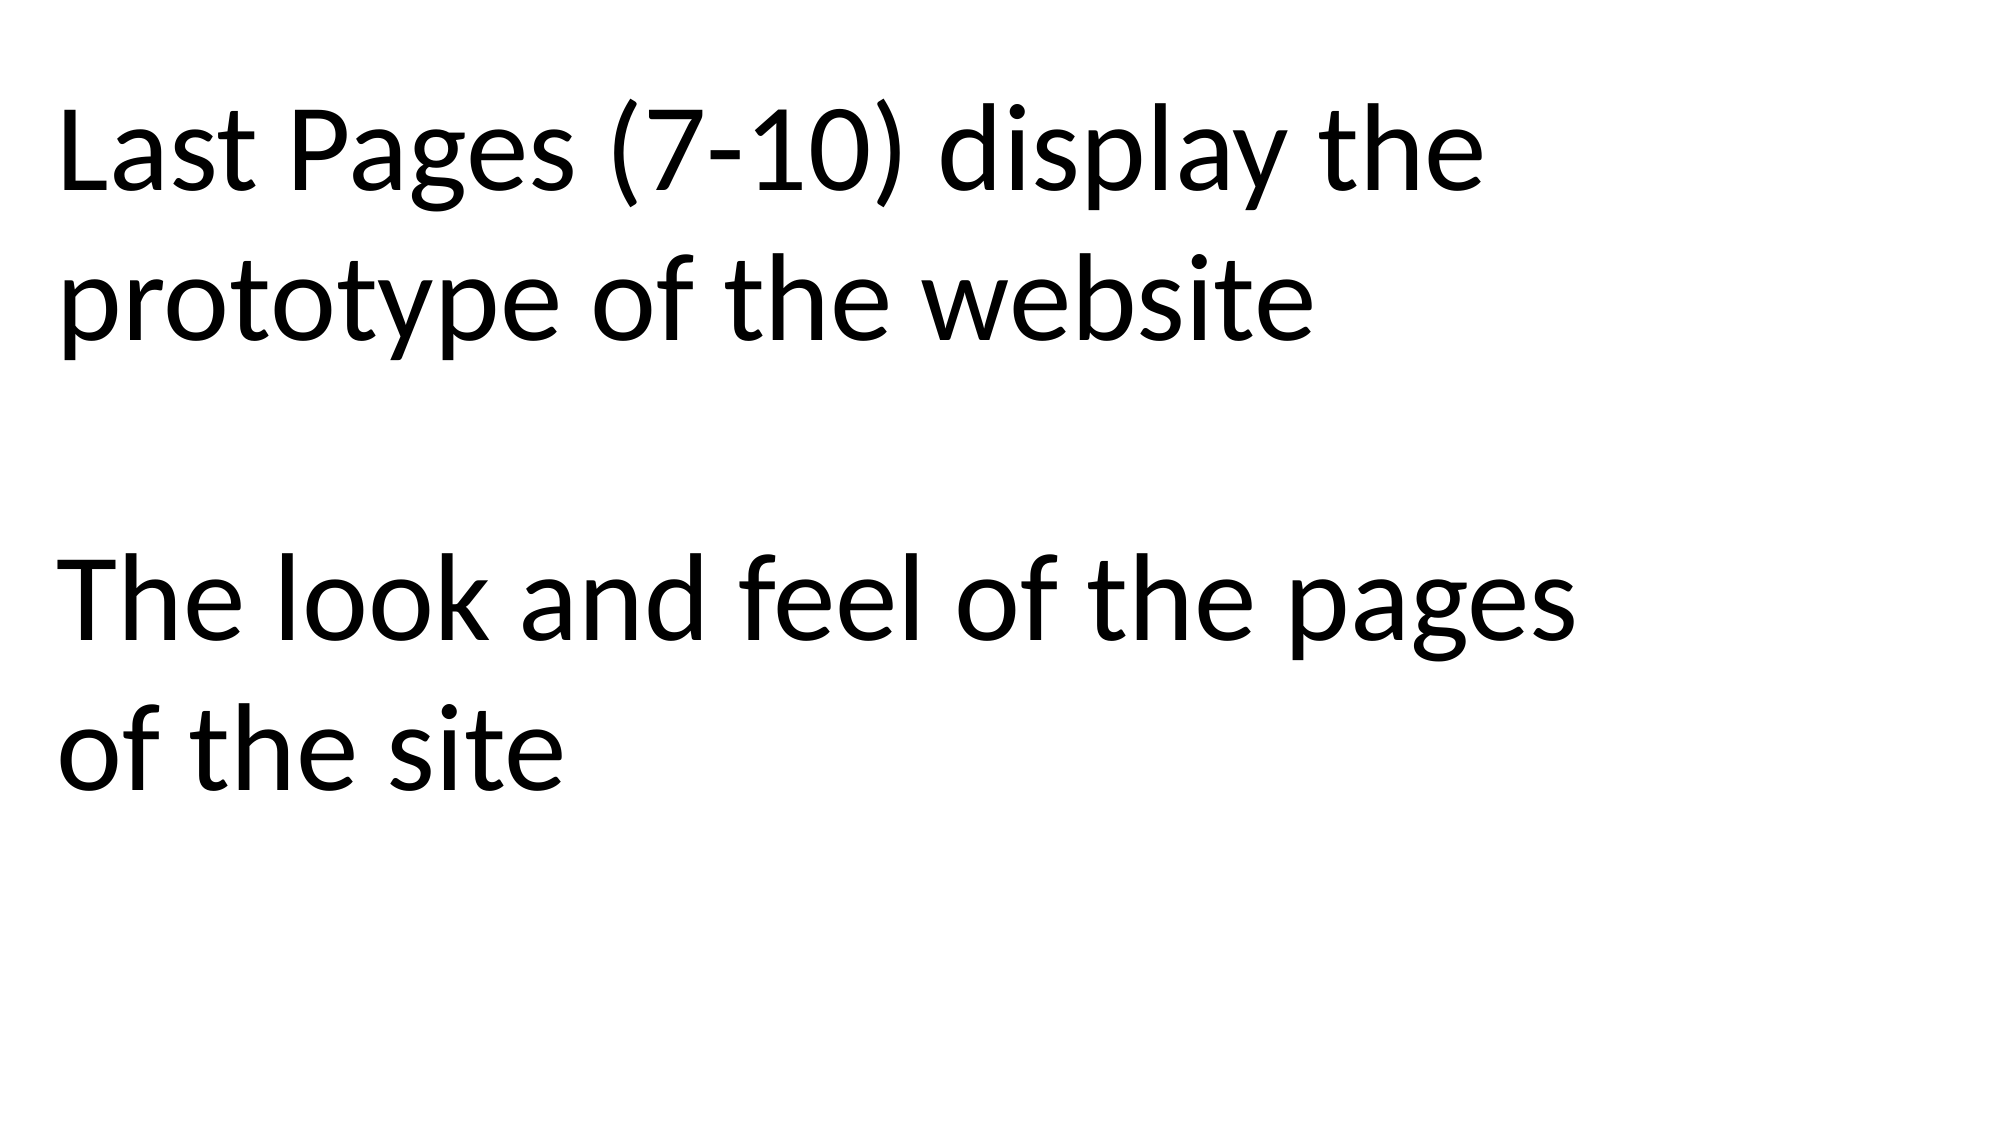

Last Pages (7-10) display the prototype of the website

The look and feel of the pages of the site